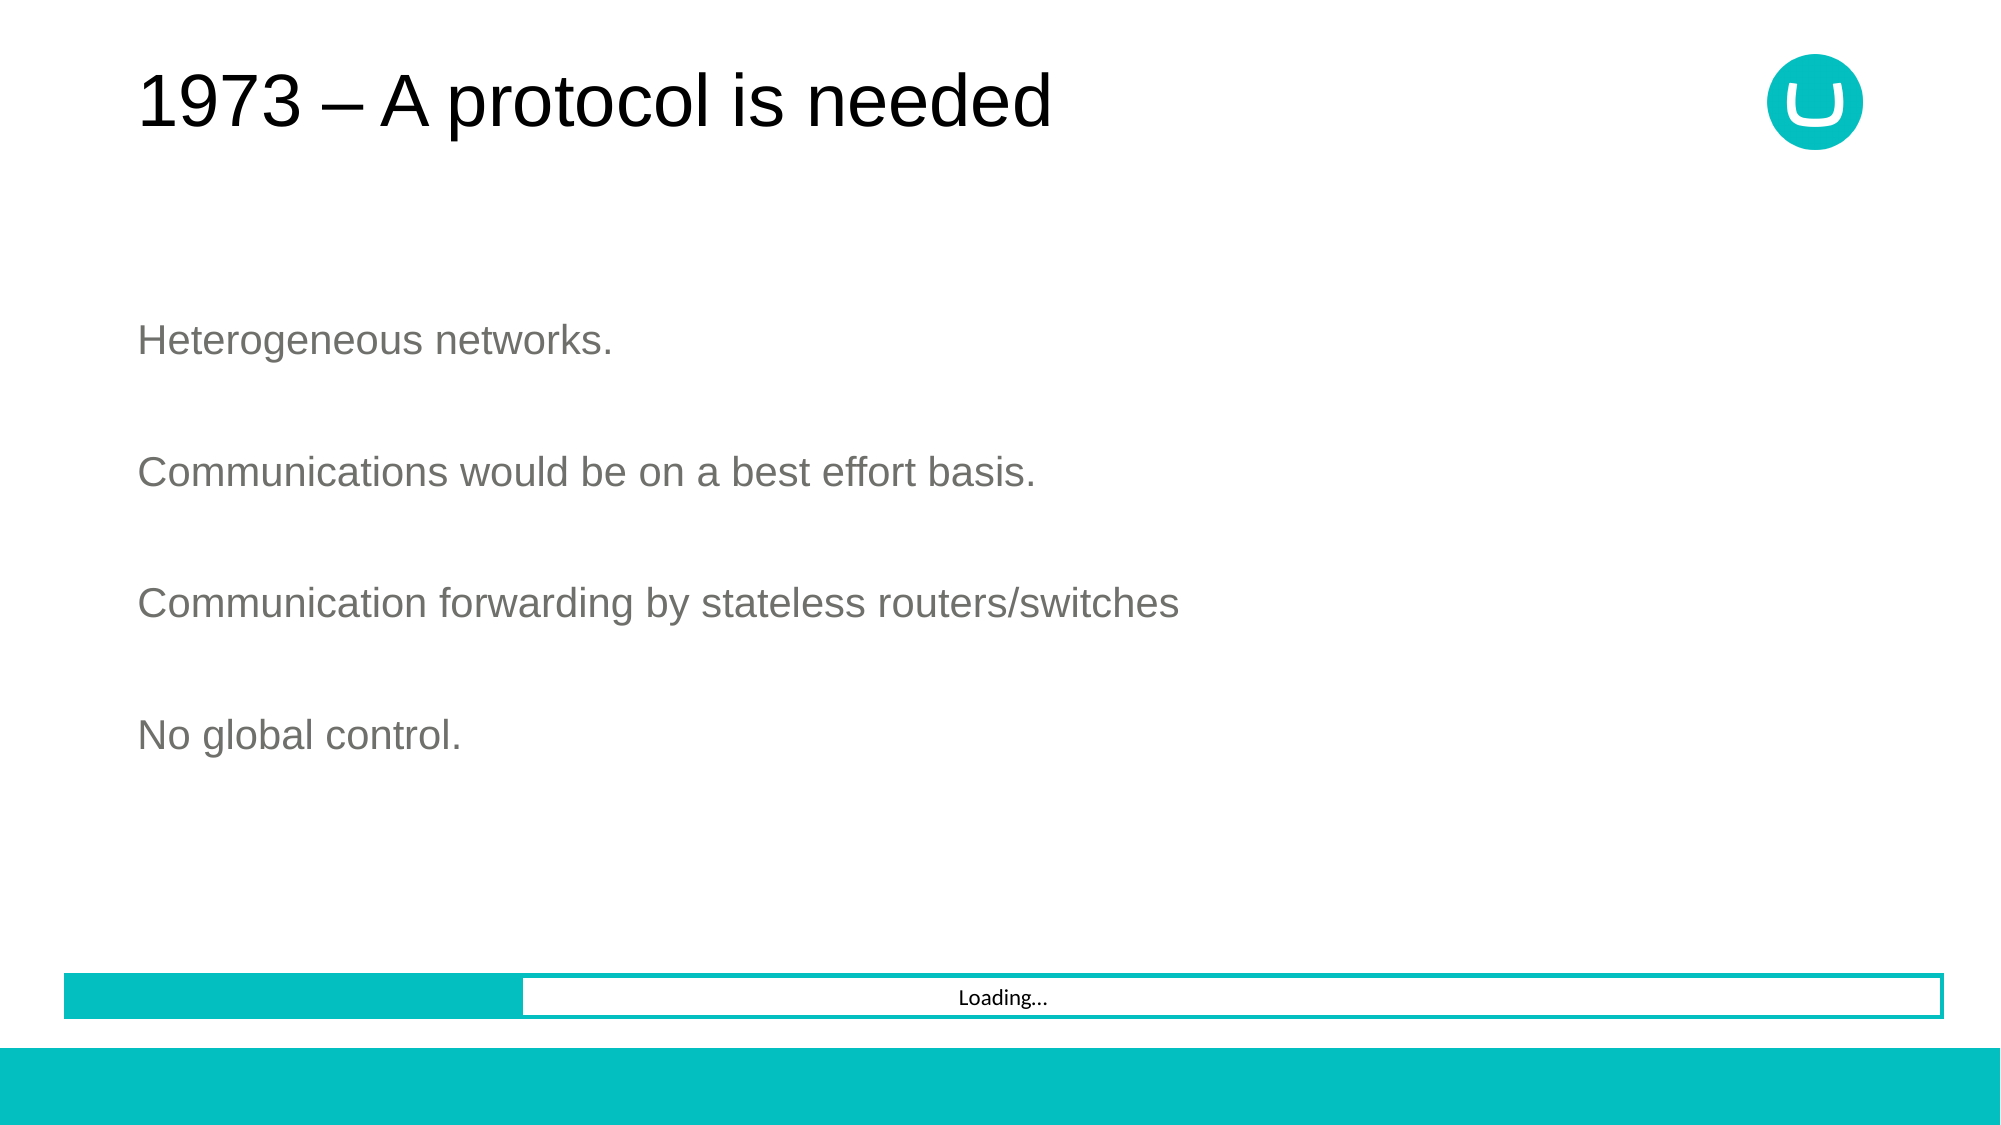

# 1973 – A protocol is needed
Heterogeneous networks.

Communications would be on a best effort basis.

Communication forwarding by stateless routers/switches

No global control.

Loading…